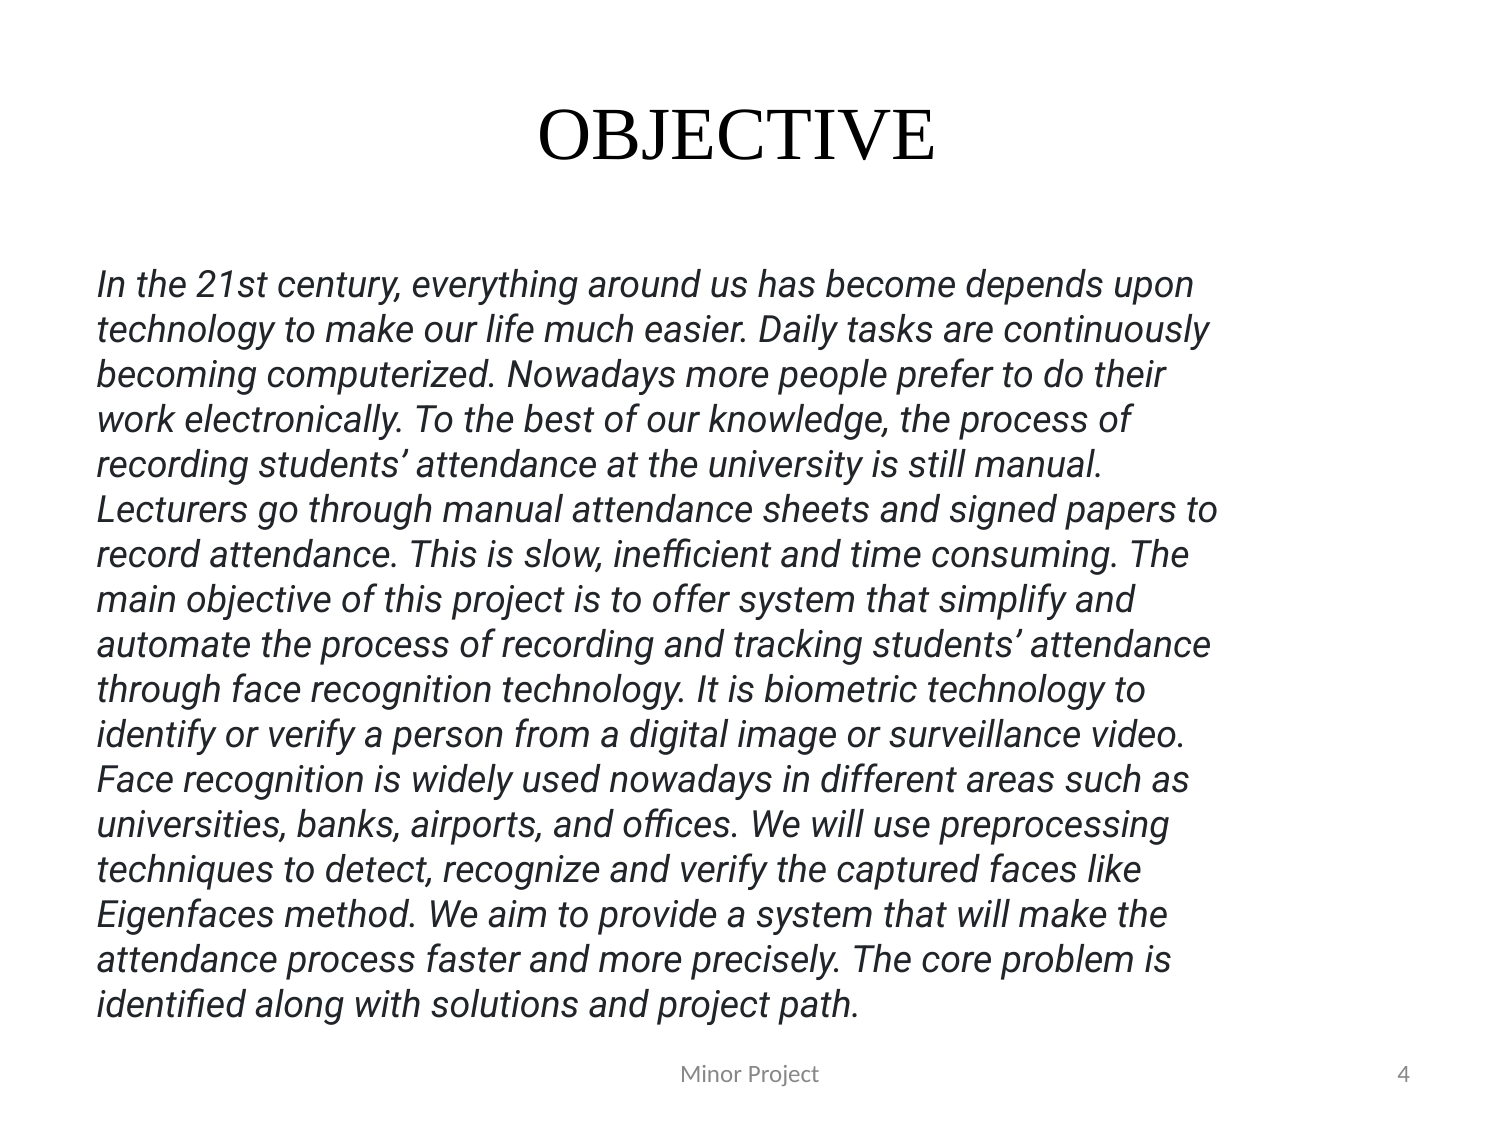

OBJECTIVE
In the 21st century, everything around us has become depends upon technology to make our life much easier. Daily tasks are continuously becoming computerized. Nowadays more people prefer to do their work electronically. To the best of our knowledge, the process of recording students’ attendance at the university is still manual. Lecturers go through manual attendance sheets and signed papers to record attendance. This is slow, inefficient and time consuming. The main objective of this project is to offer system that simplify and automate the process of recording and tracking students’ attendance through face recognition technology. It is biometric technology to identify or verify a person from a digital image or surveillance video. Face recognition is widely used nowadays in different areas such as universities, banks, airports, and offices. We will use preprocessing techniques to detect, recognize and verify the captured faces like Eigenfaces method. We aim to provide a system that will make the attendance process faster and more precisely. The core problem is identified along with solutions and project path.
Minor Project
4